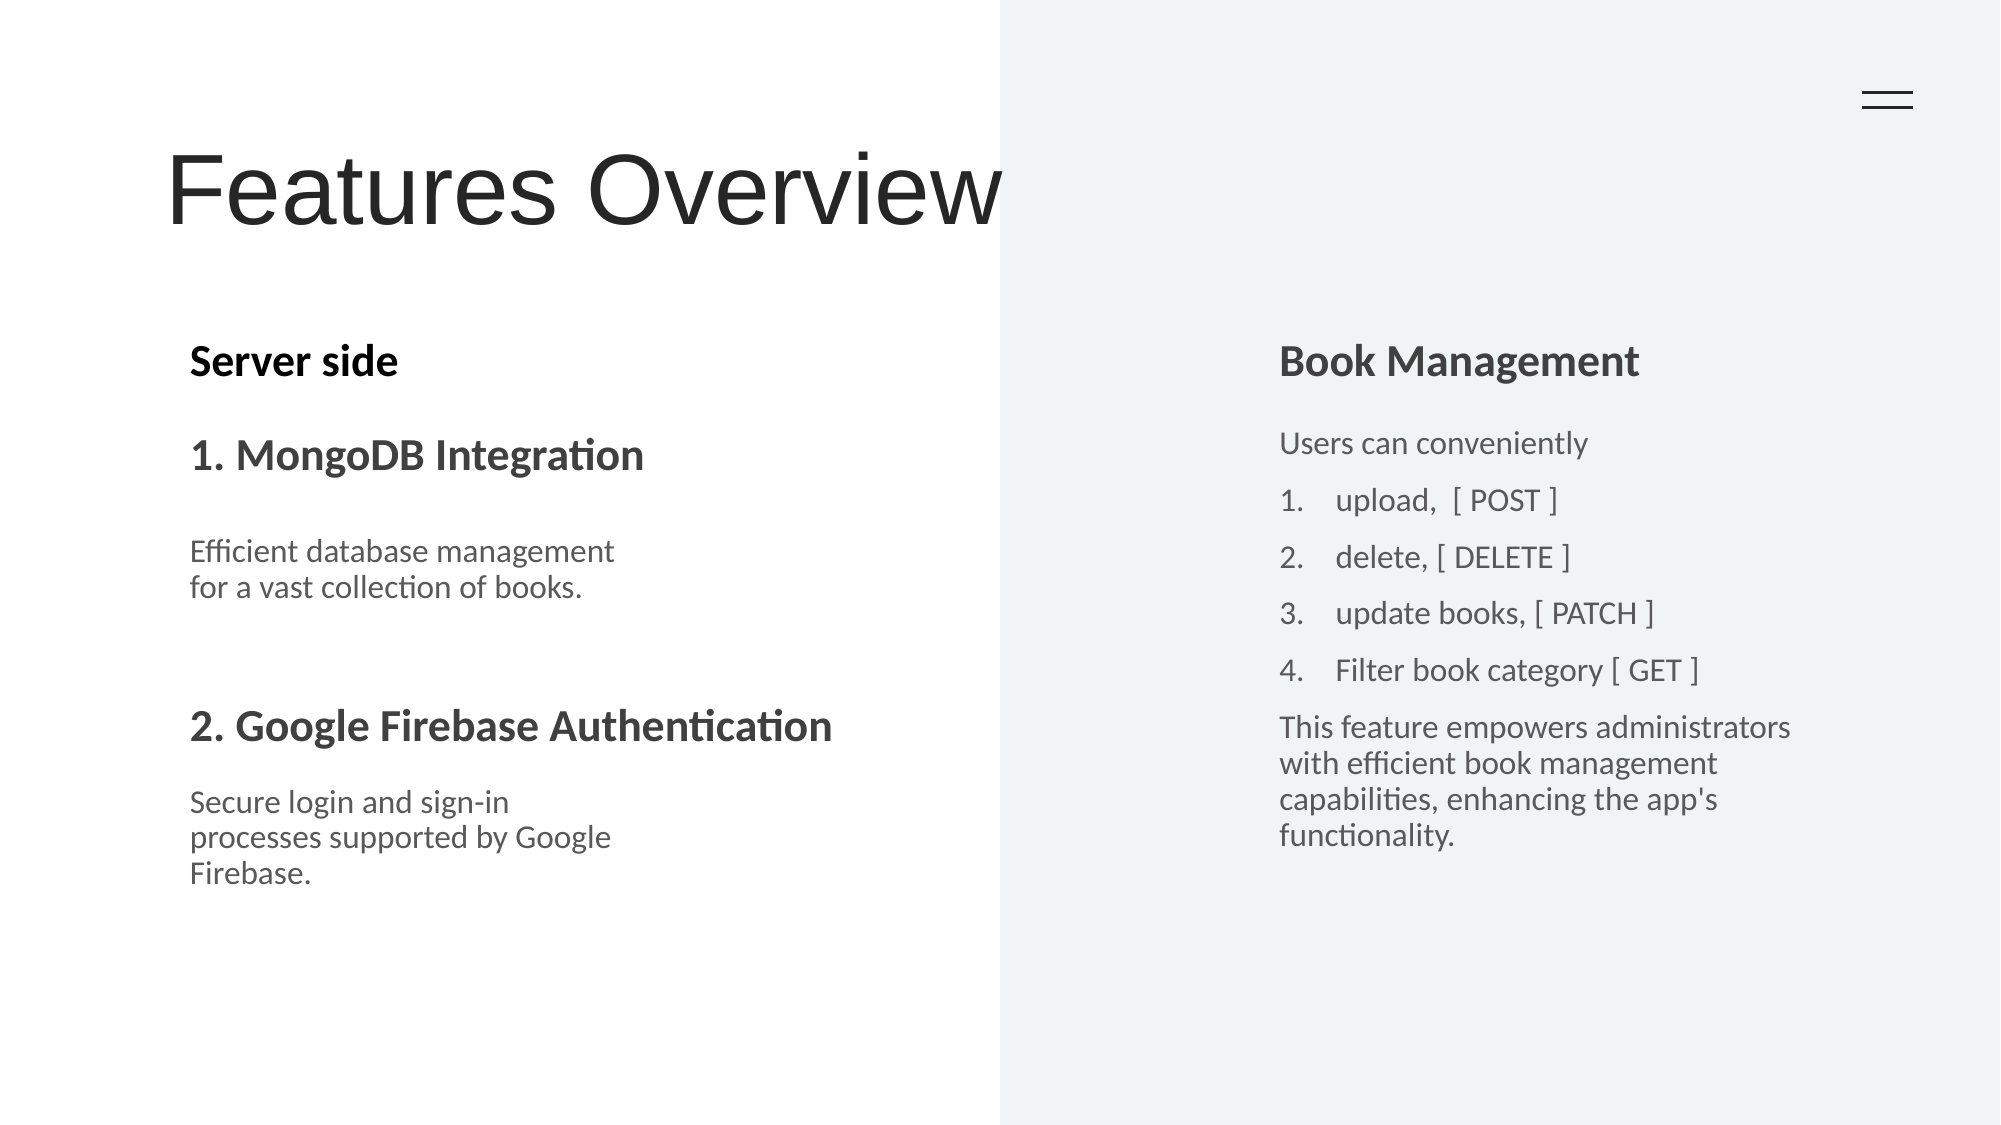

# Features Overview
Book Management
Server side
1. MongoDB Integration
Users can conveniently
upload,  [ POST ]
delete, [ DELETE ]
update books, [ PATCH ]
Filter book category [ GET ]
This feature empowers administrators with efficient book management capabilities, enhancing the app's functionality.
Efficient database management for a vast collection of books.
2. Google Firebase Authentication
Secure login and sign-in processes supported by Google Firebase.